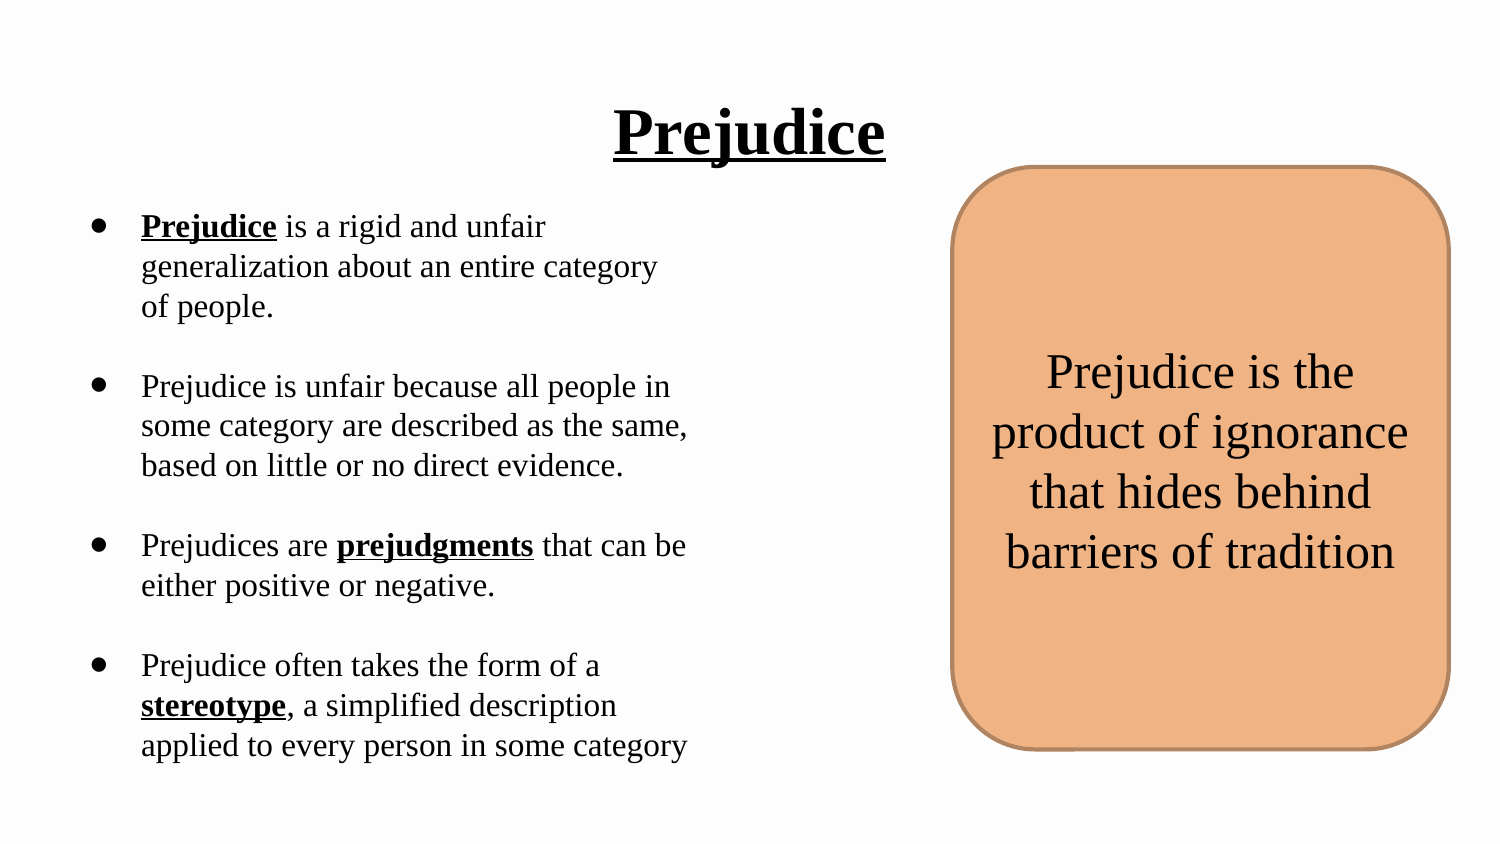

# Prejudice
Prejudice is the product of ignorance that hides behind barriers of tradition
Prejudice is a rigid and unfair generalization about an entire category of people.

Prejudice is unfair because all people in some category are described as the same, based on little or no direct evidence.

Prejudices are prejudgments that can be either positive or negative.

Prejudice often takes the form of a stereotype, a simplified description applied to every person in some category